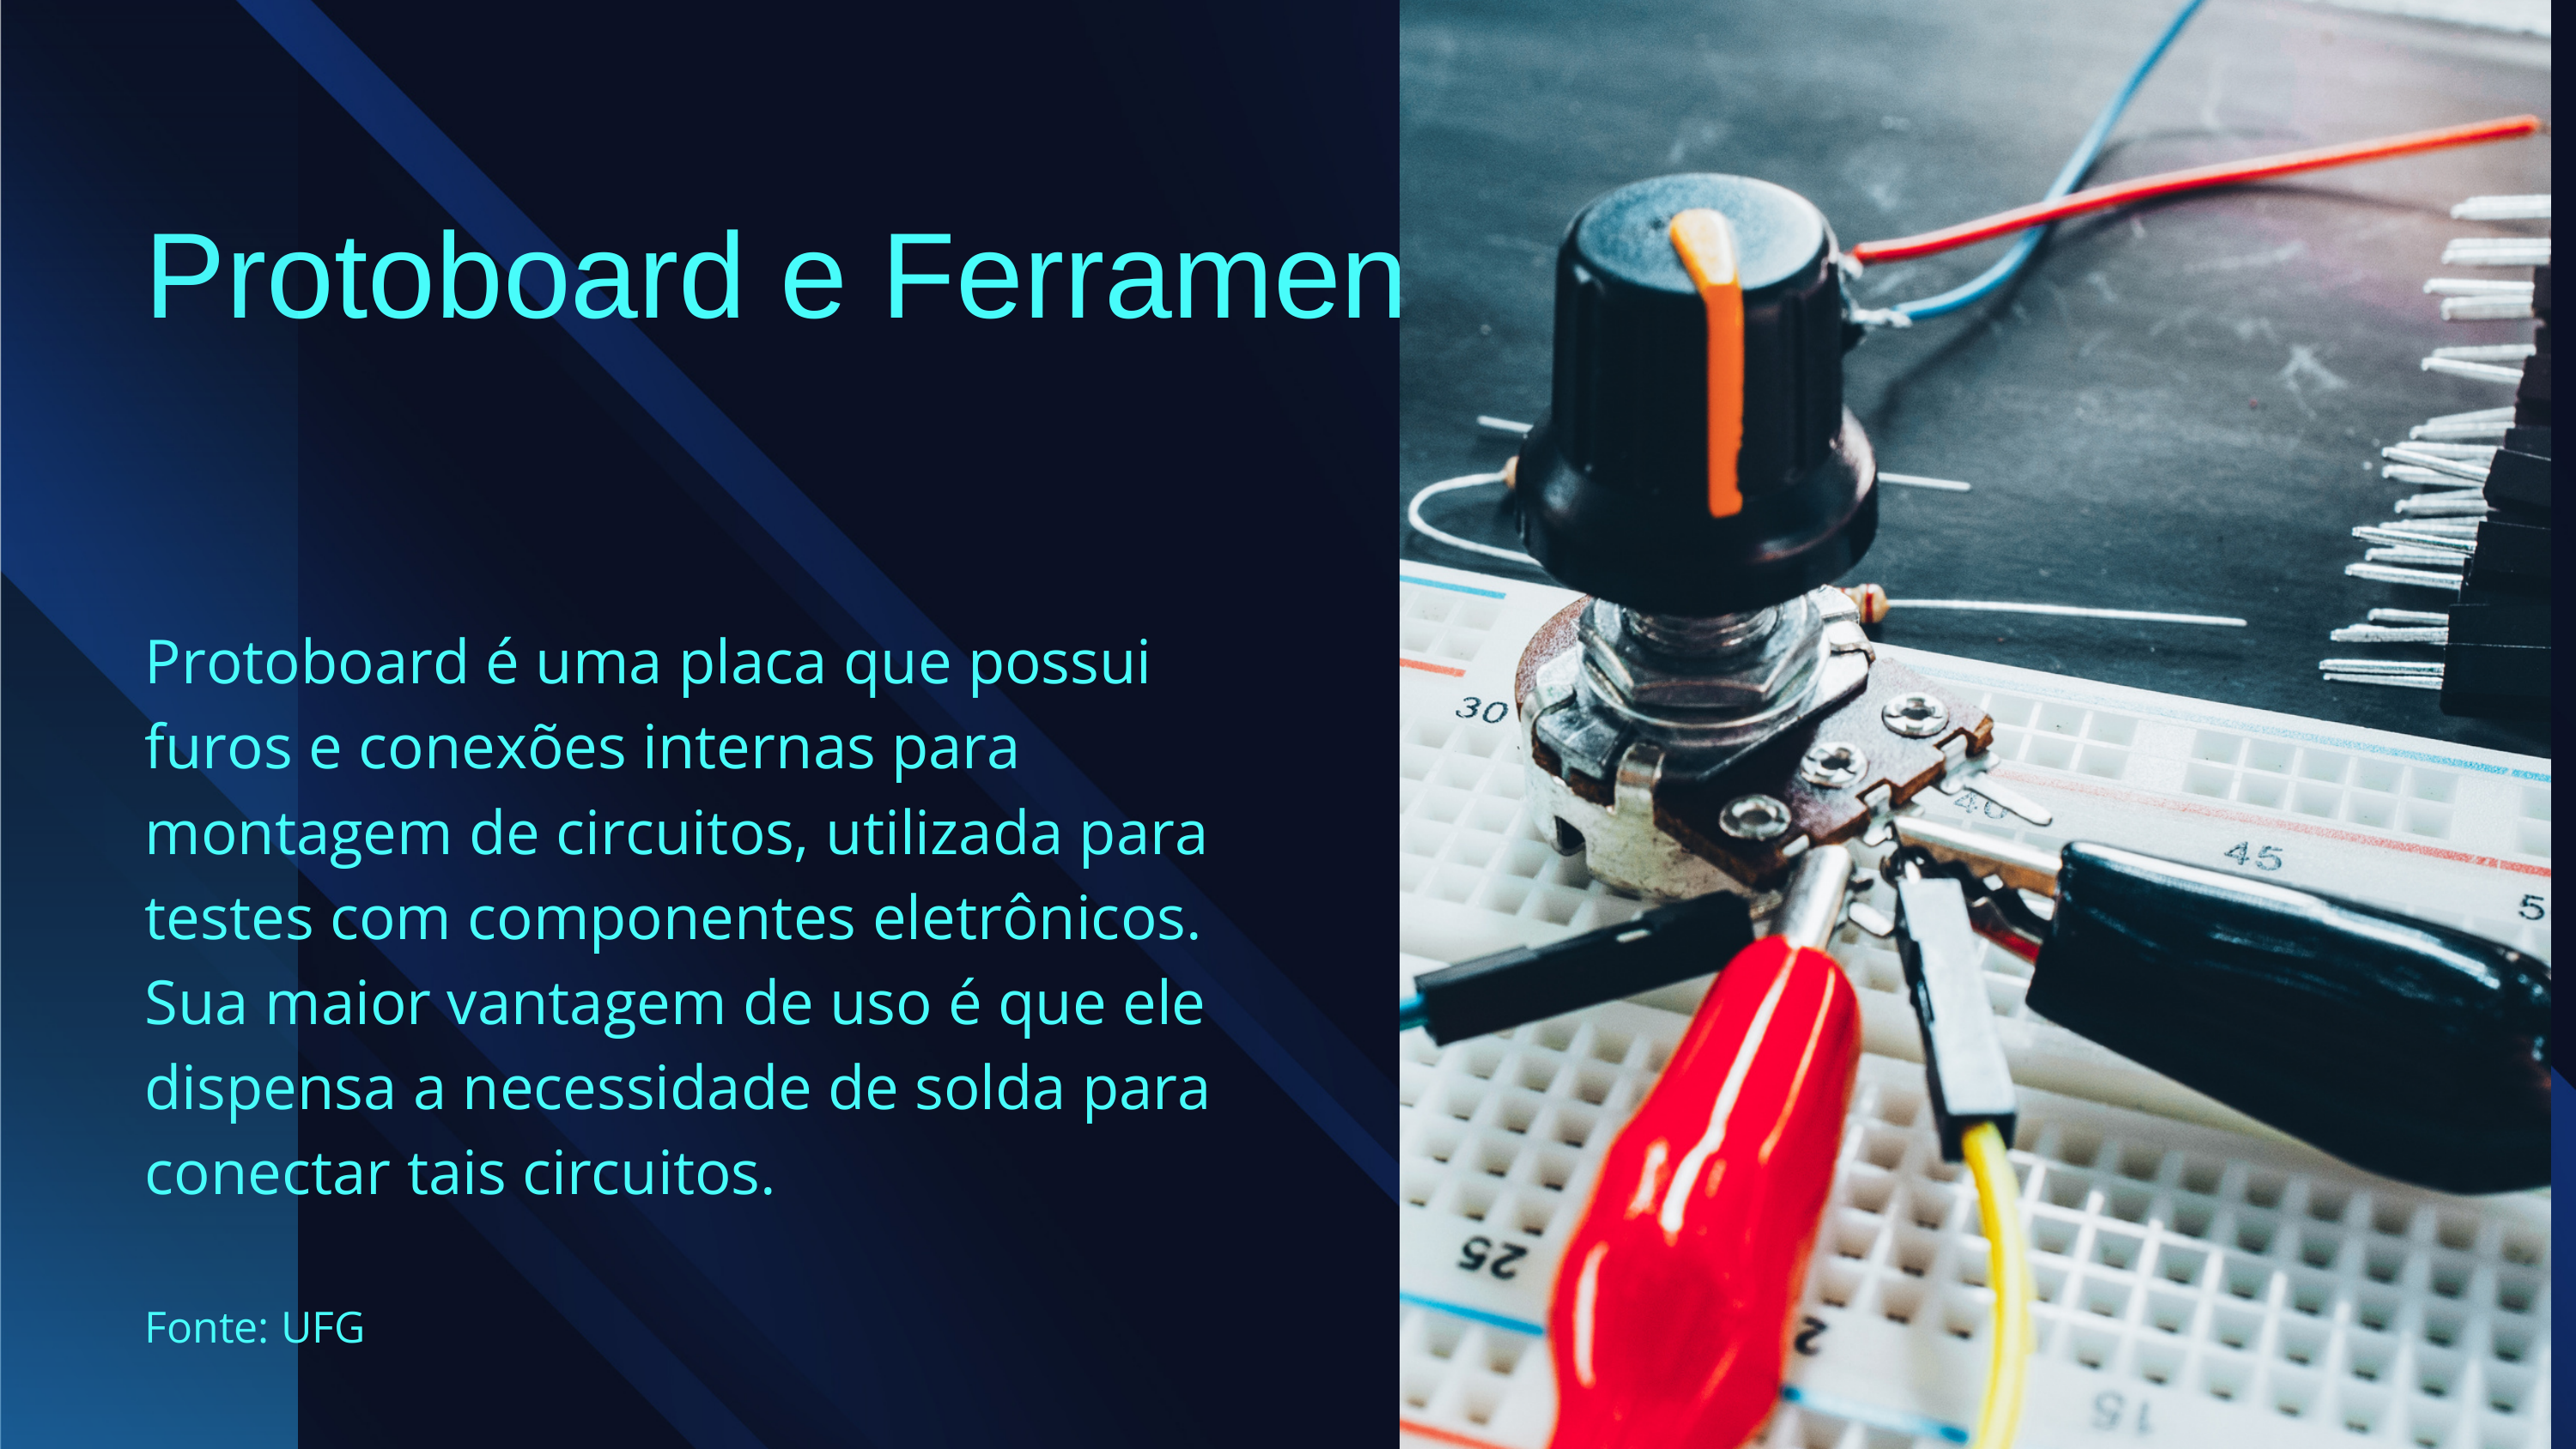

Protoboard e Ferramentas

Protoboard é uma placa que possui furos e conexões internas para montagem de circuitos, utilizada para testes com componentes eletrônicos. Sua maior vantagem de uso é que ele dispensa a necessidade de solda para conectar tais circuitos.

Fonte: UFG